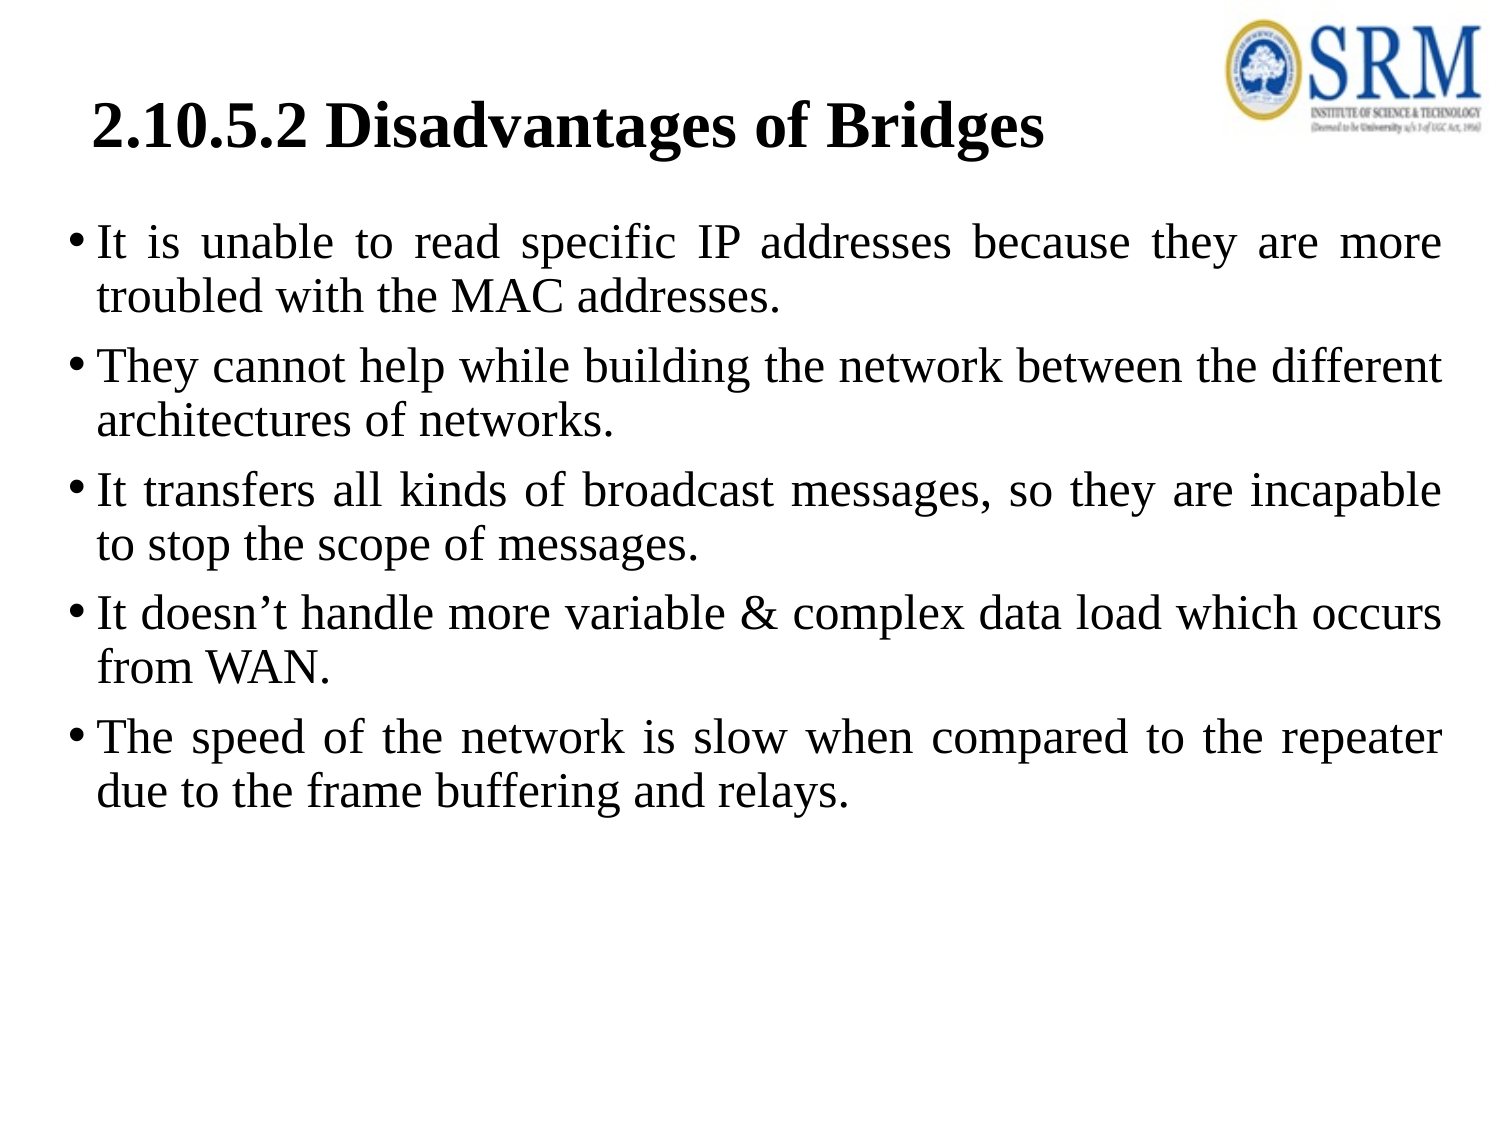

# 2.10.5.2 Disadvantages of Bridges
It is unable to read specific IP addresses because they are more troubled with the MAC addresses.
They cannot help while building the network between the different architectures of networks.
It transfers all kinds of broadcast messages, so they are incapable to stop the scope of messages.
It doesn’t handle more variable & complex data load which occurs from WAN.
The speed of the network is slow when compared to the repeater due to the frame buffering and relays.